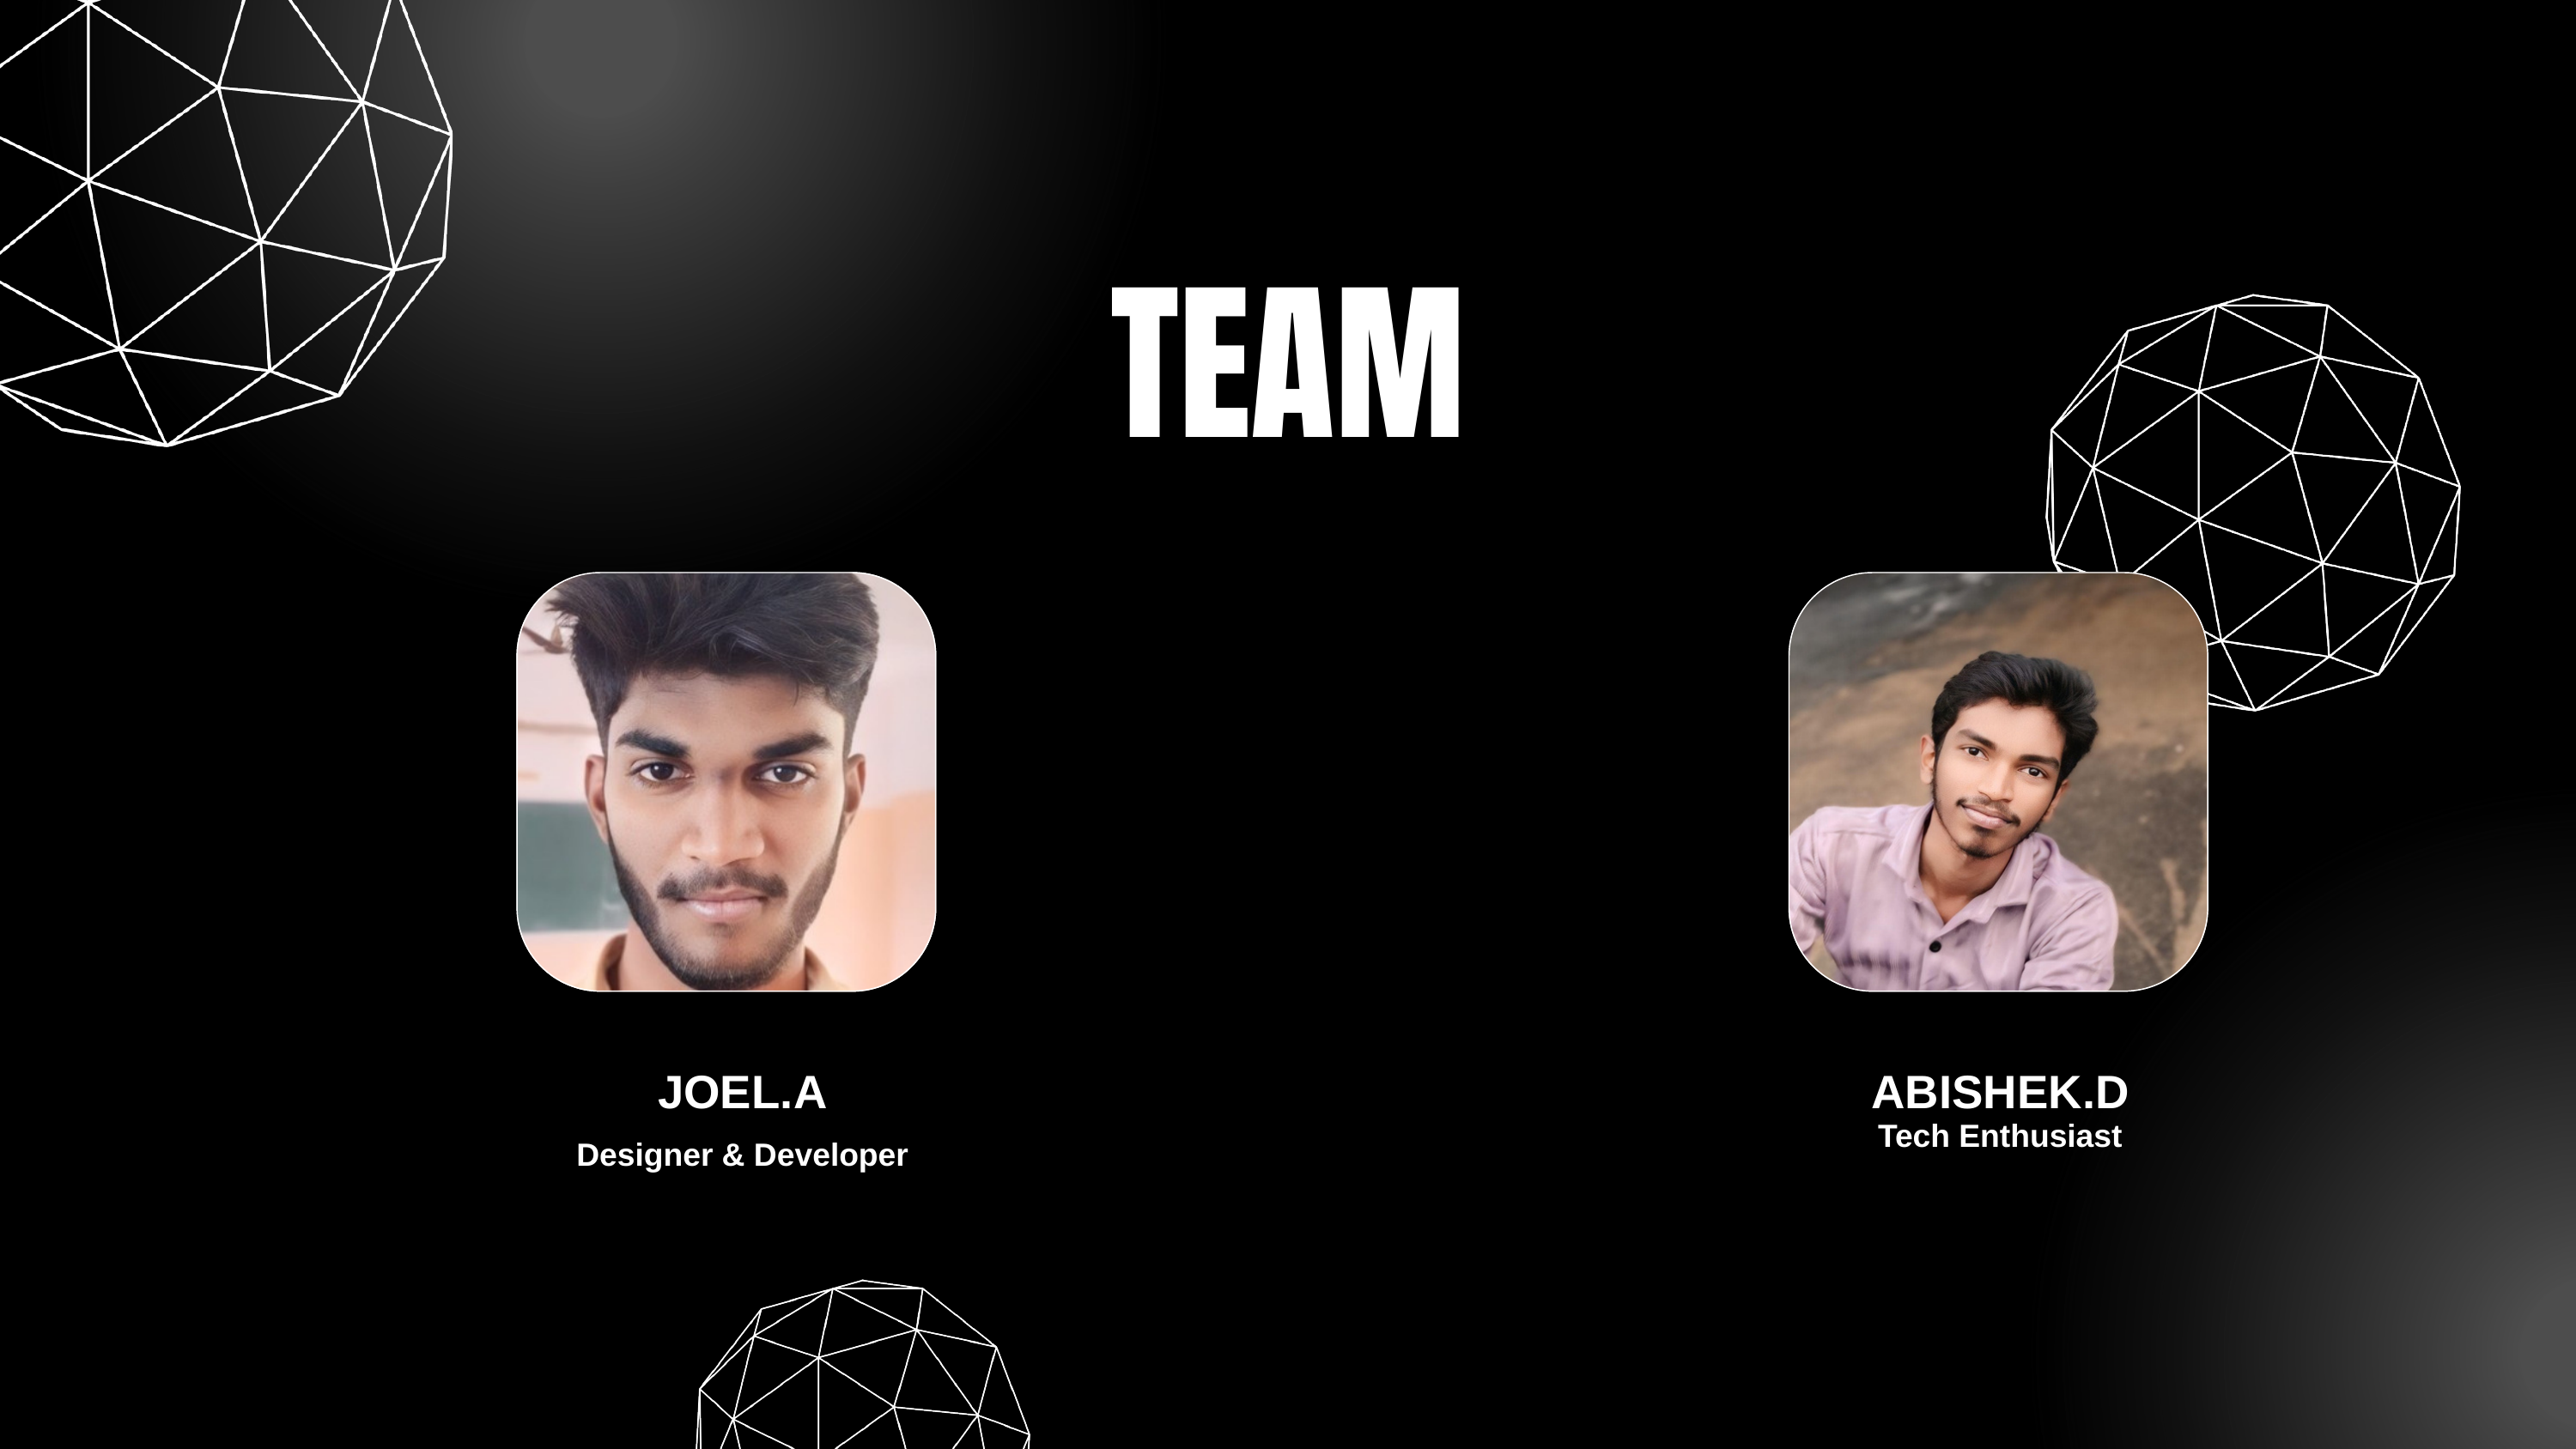

TEAM

JOEL.A
ABISHEK.D
Tech Enthusiast
Designer & Developer